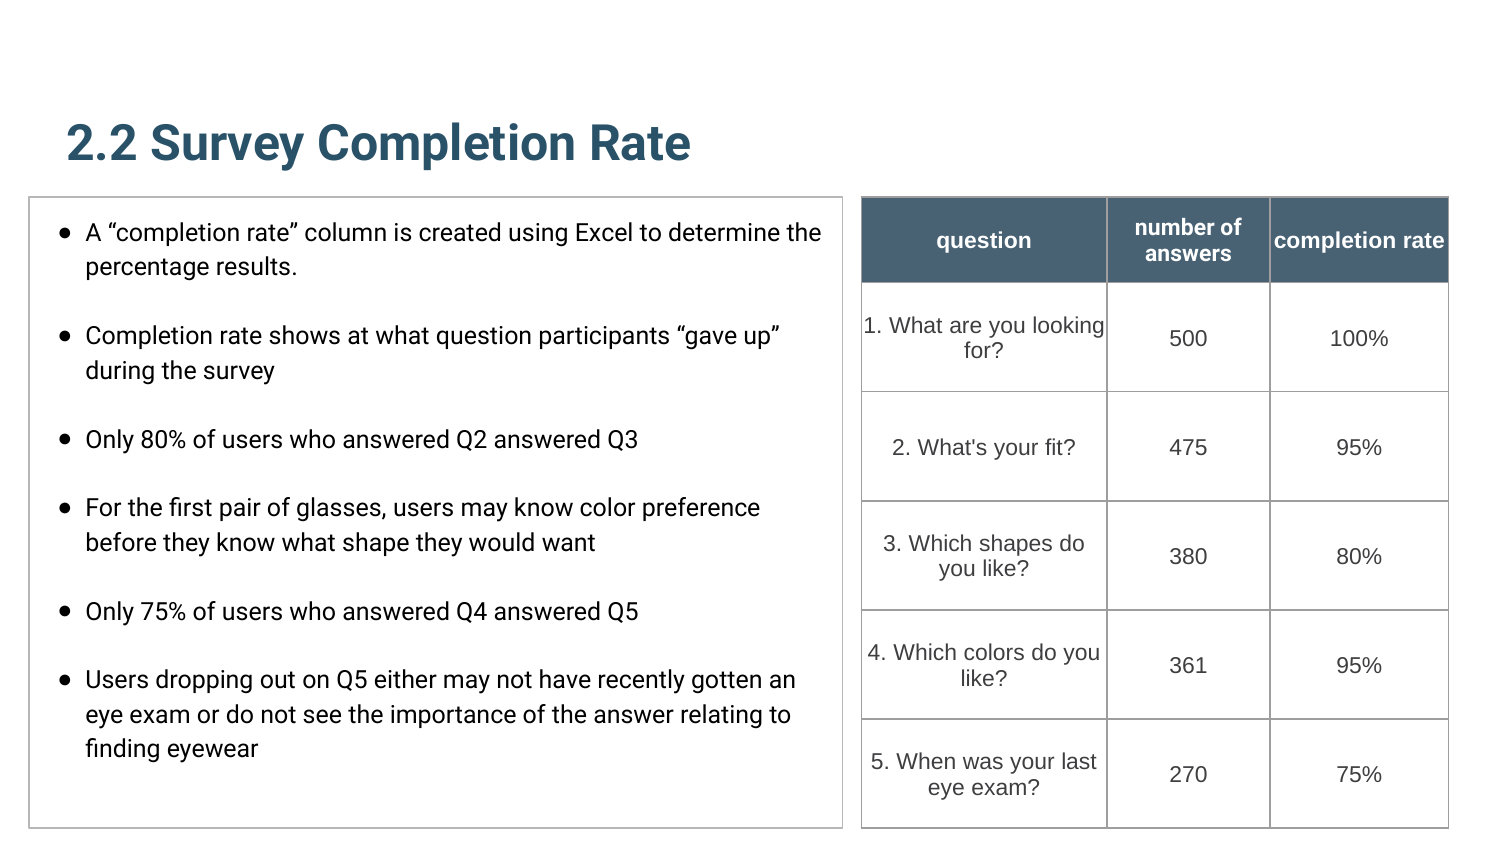

2.2 Survey Completion Rate
A “completion rate” column is created using Excel to determine the percentage results.

Completion rate shows at what question participants “gave up” during the survey

Only 80% of users who answered Q2 answered Q3

For the first pair of glasses, users may know color preference before they know what shape they would want

Only 75% of users who answered Q4 answered Q5

Users dropping out on Q5 either may not have recently gotten an eye exam or do not see the importance of the answer relating to finding eyewear

| question | number of answers | completion rate |
| --- | --- | --- |
| 1. What are you looking for? | 500 | 100% |
| 2. What's your fit? | 475 | 95% |
| 3. Which shapes do you like? | 380 | 80% |
| 4. Which colors do you like? | 361 | 95% |
| 5. When was your last eye exam? | 270 | 75% |